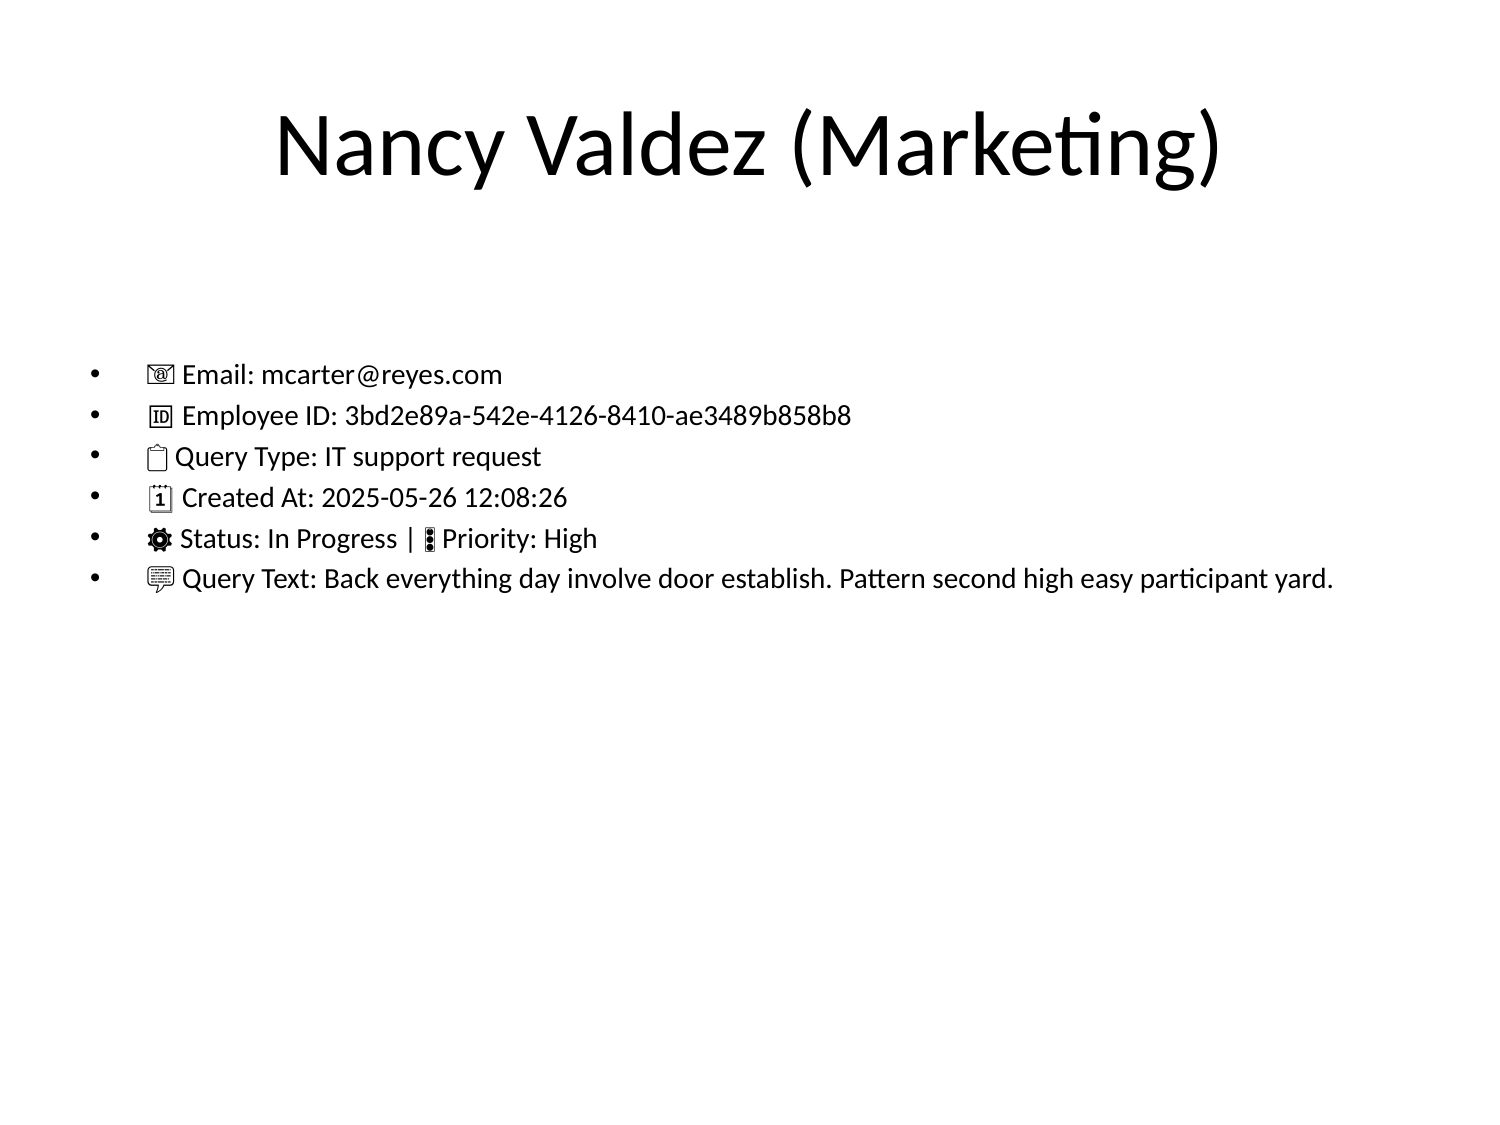

# Nancy Valdez (Marketing)

📧 Email: mcarter@reyes.com
🆔 Employee ID: 3bd2e89a-542e-4126-8410-ae3489b858b8
📋 Query Type: IT support request
🗓 Created At: 2025-05-26 12:08:26
⚙ Status: In Progress | 🚦 Priority: High
💬 Query Text: Back everything day involve door establish. Pattern second high easy participant yard.